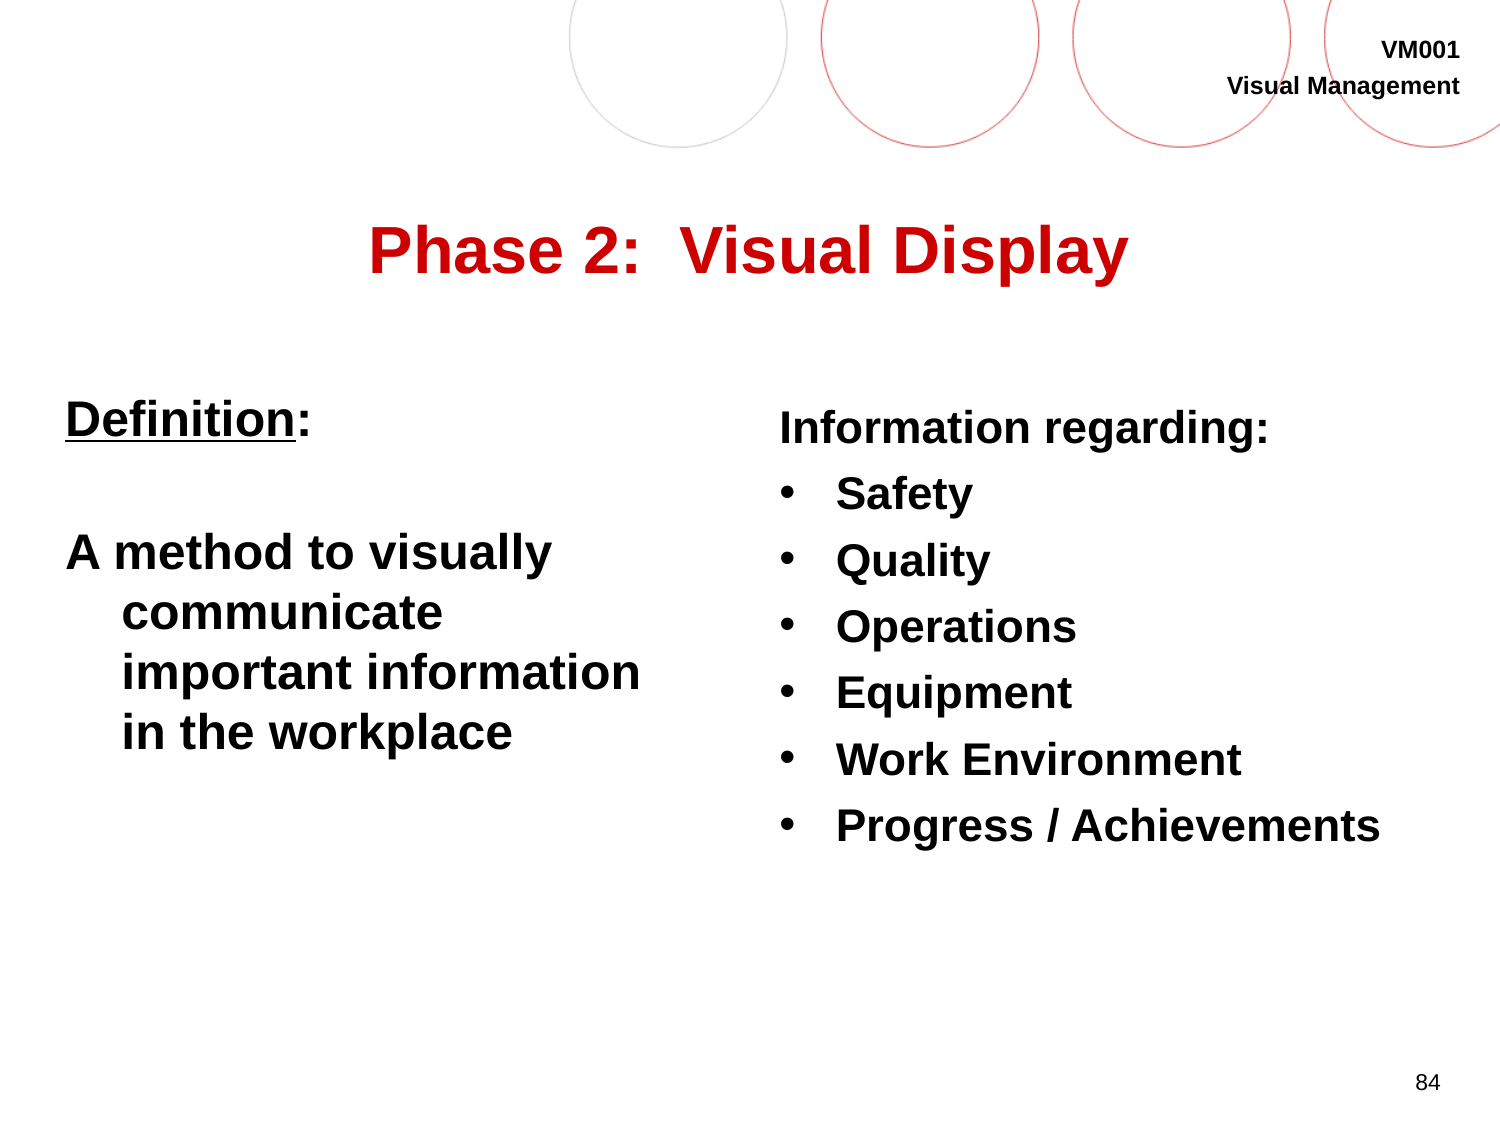

# Phase 2:  Visual Display
Definition:
A method to visually communicate important information in the workplace
Information regarding:
Safety
Quality
Operations
Equipment
Work Environment
Progress / Achievements